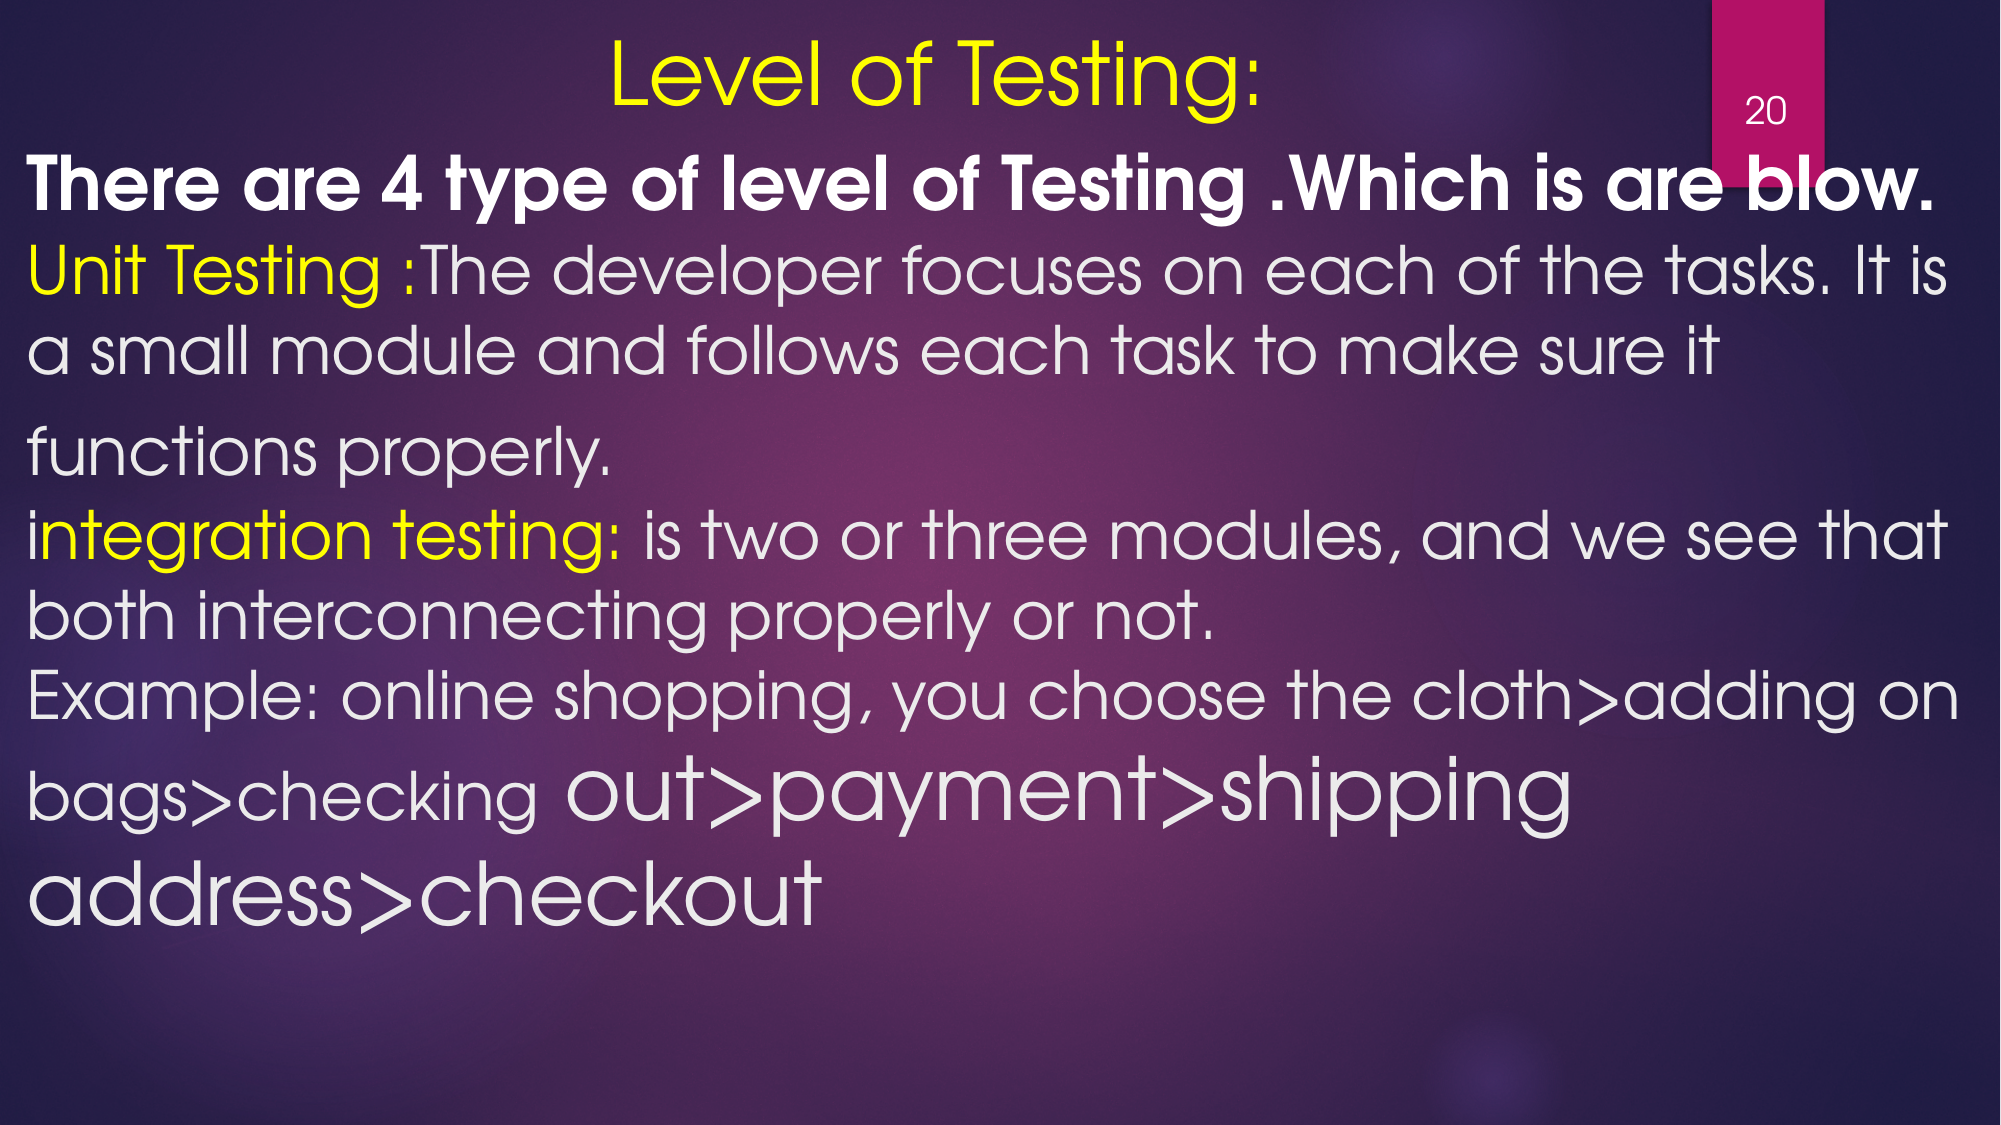

# Level of Testing:    There are 4 type of level of Testing .Which is are blow.  Unit Testing :The developer focuses on each of the tasks. It is a small module and follows each task to make sure it functions properly.
integration testing: is two or three modules, and we see that both interconnecting properly or not.
Example: online shopping, you choose the cloth>adding on bags>checking out>payment>shipping address>checkout

20